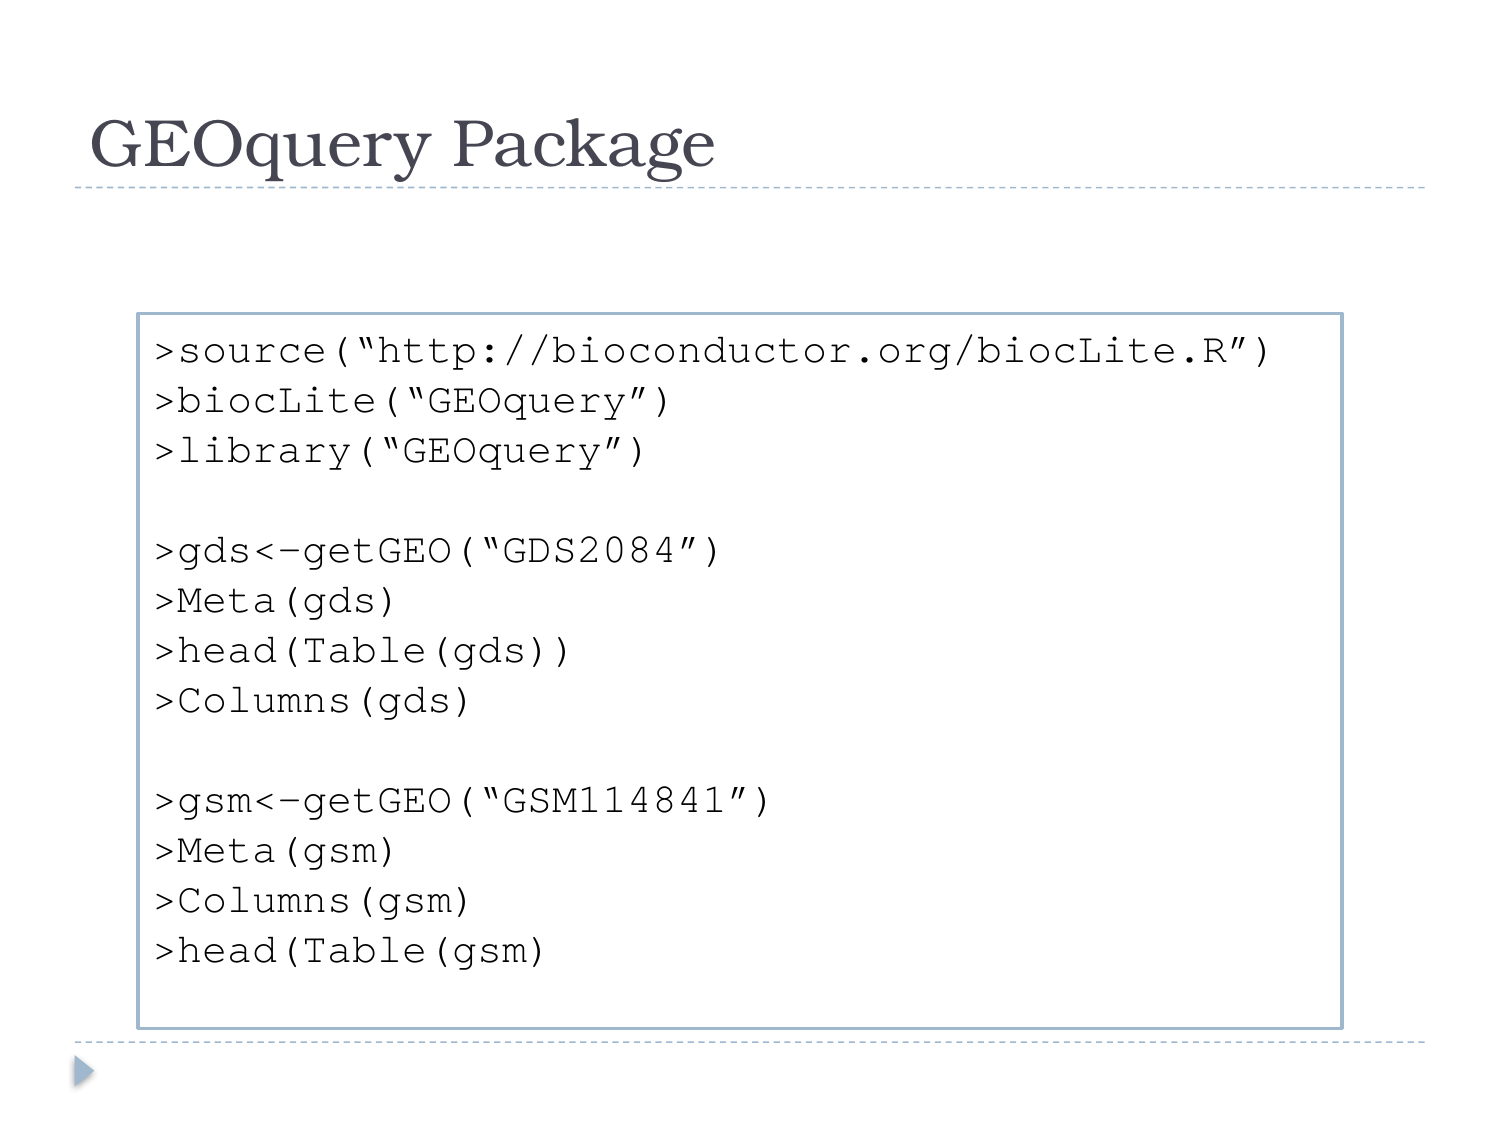

# GEOquery Package
>source(“http://bioconductor.org/biocLite.R”)
>biocLite(“GEOquery”)
>library(“GEOquery”)

>gds<-getGEO(“GDS2084”)
>Meta(gds)
>head(Table(gds))
>Columns(gds)

>gsm<-getGEO(“GSM114841”)
>Meta(gsm)
>Columns(gsm)
>head(Table(gsm)